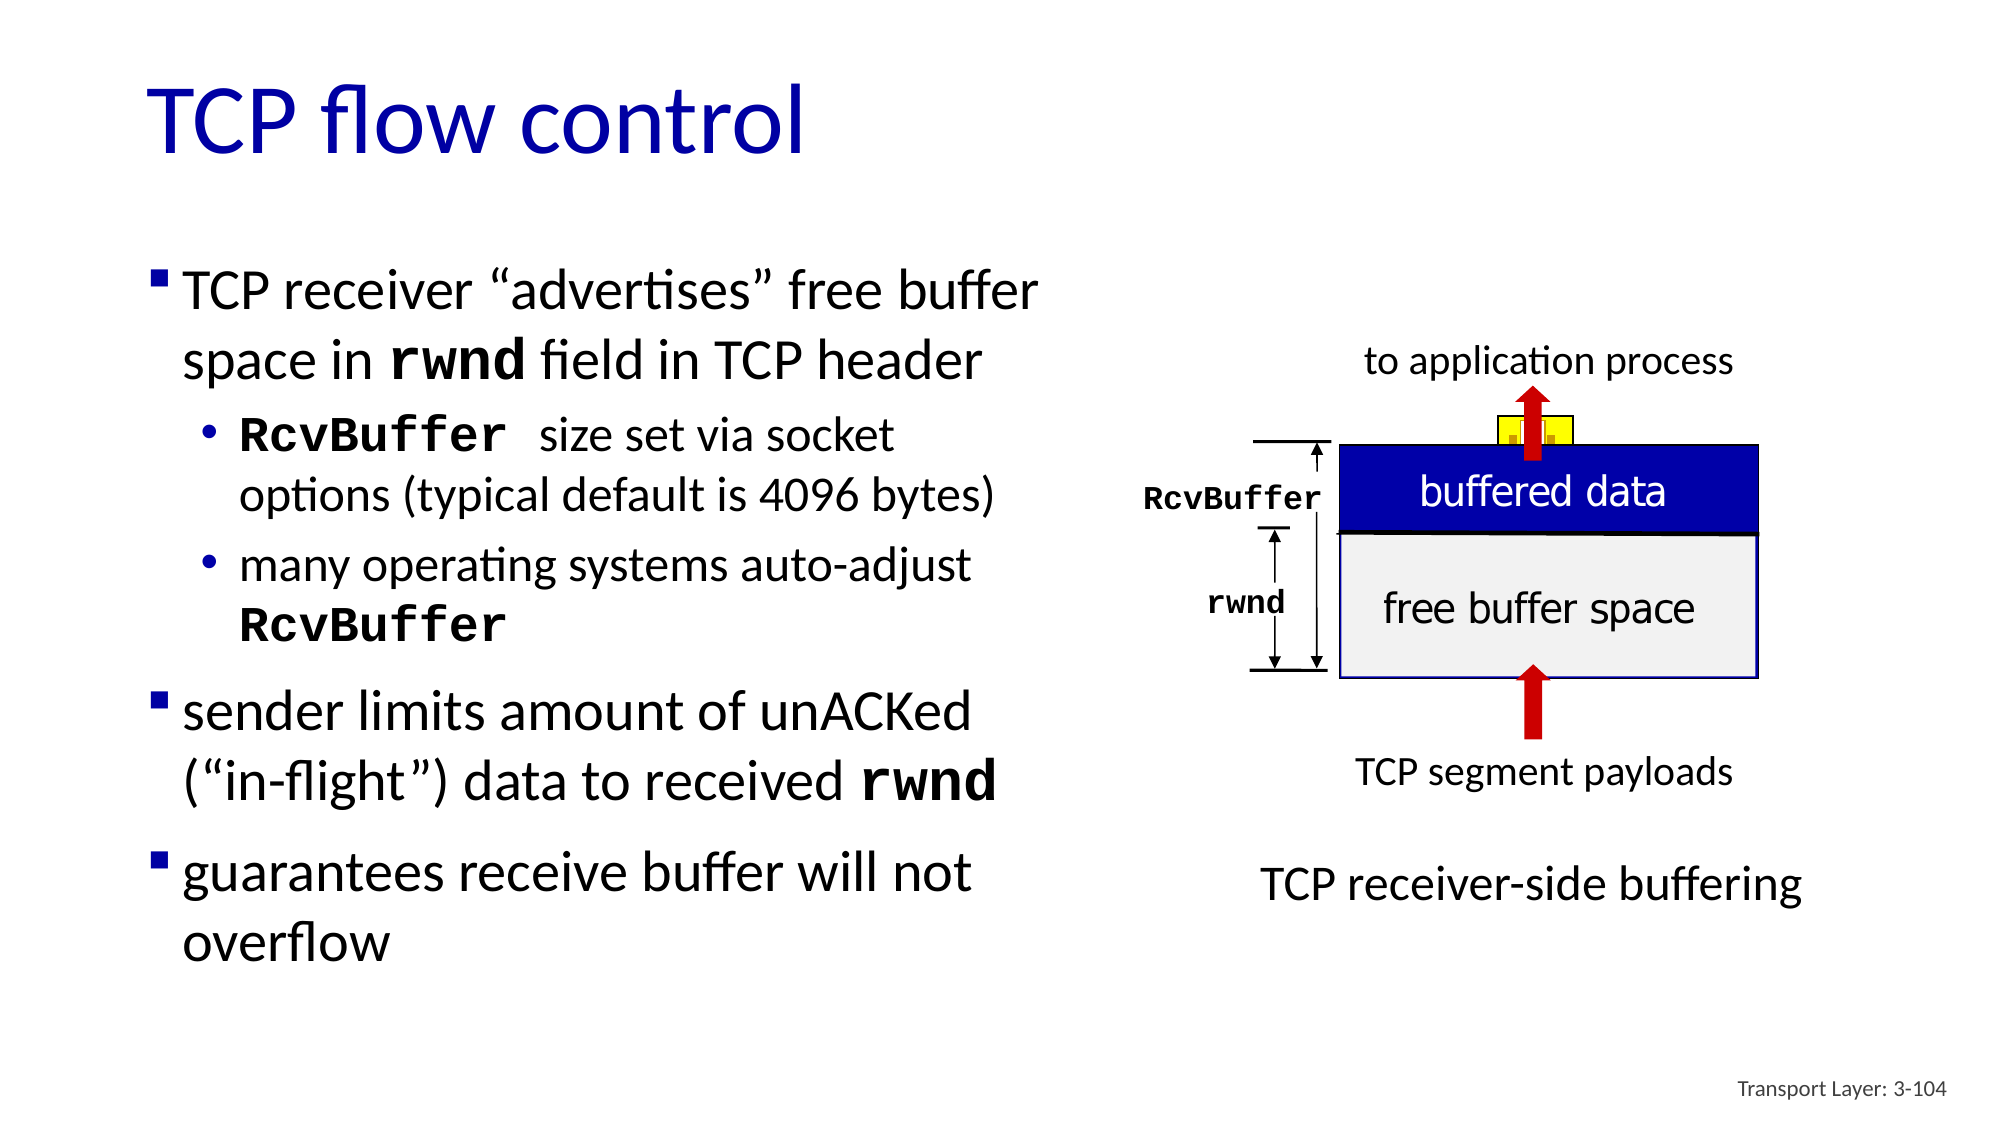

# TCP flow control
TCP receiver “advertises” free buffer space in rwnd field in TCP header
RcvBuffer size set via socket options (typical default is 4096 bytes)
many operating systems auto-adjust RcvBuffer
sender limits amount of unACKed (“in-flight”) data to received rwnd
guarantees receive buffer will not overflow
to application process

buffered data

free buffer space

RcvBuffer

rwnd

TCP segment payloads
TCP receiver-side buffering
Transport Layer: 3-104